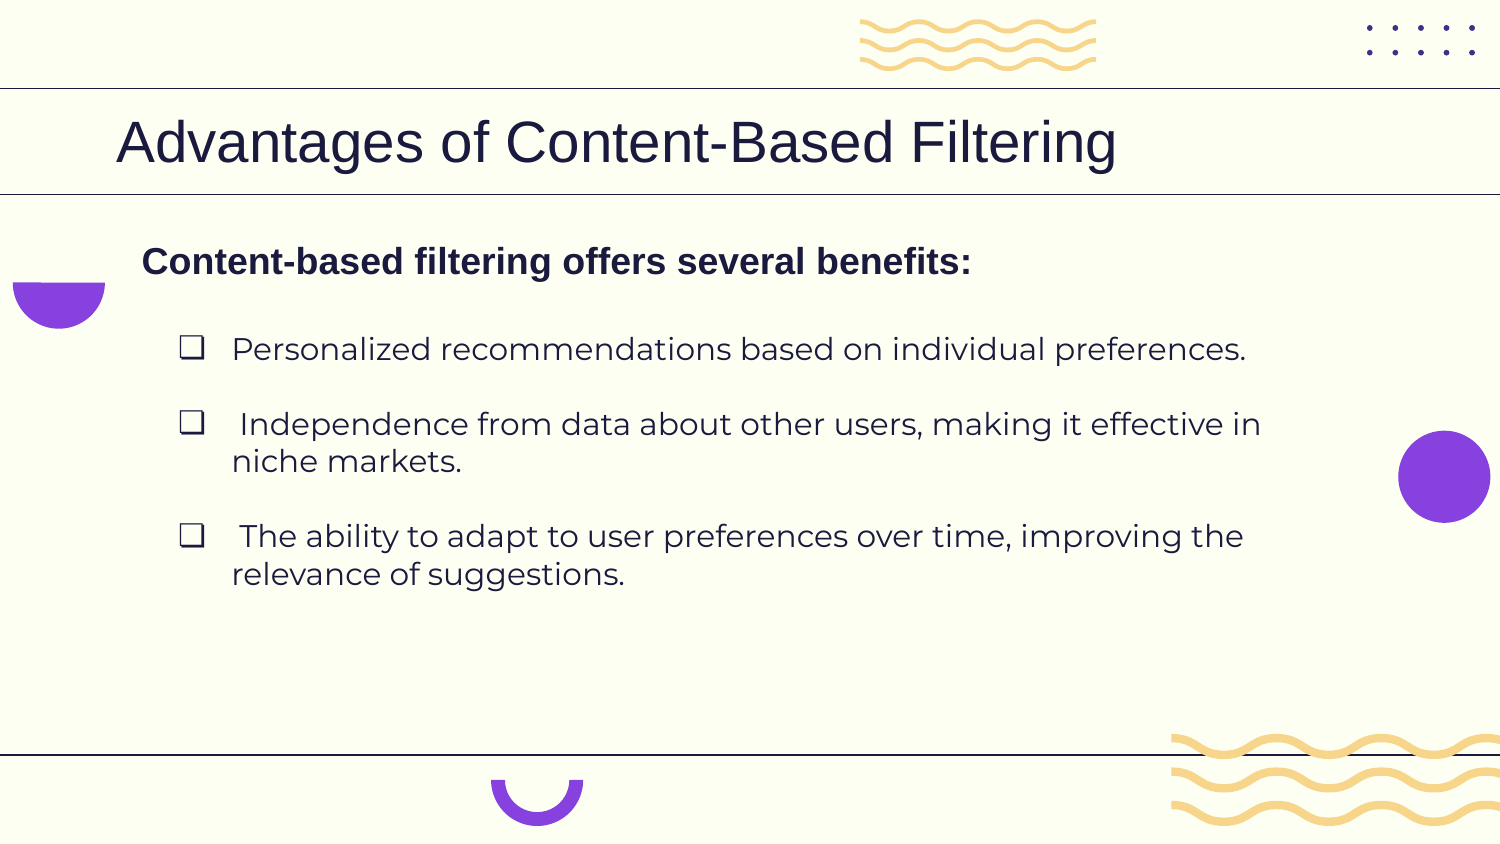

# Advantages of Content-Based Filtering
Content-based filtering offers several benefits:
Personalized recommendations based on individual preferences.

 Independence from data about other users, making it effective in niche markets.

 The ability to adapt to user preferences over time, improving the relevance of suggestions.